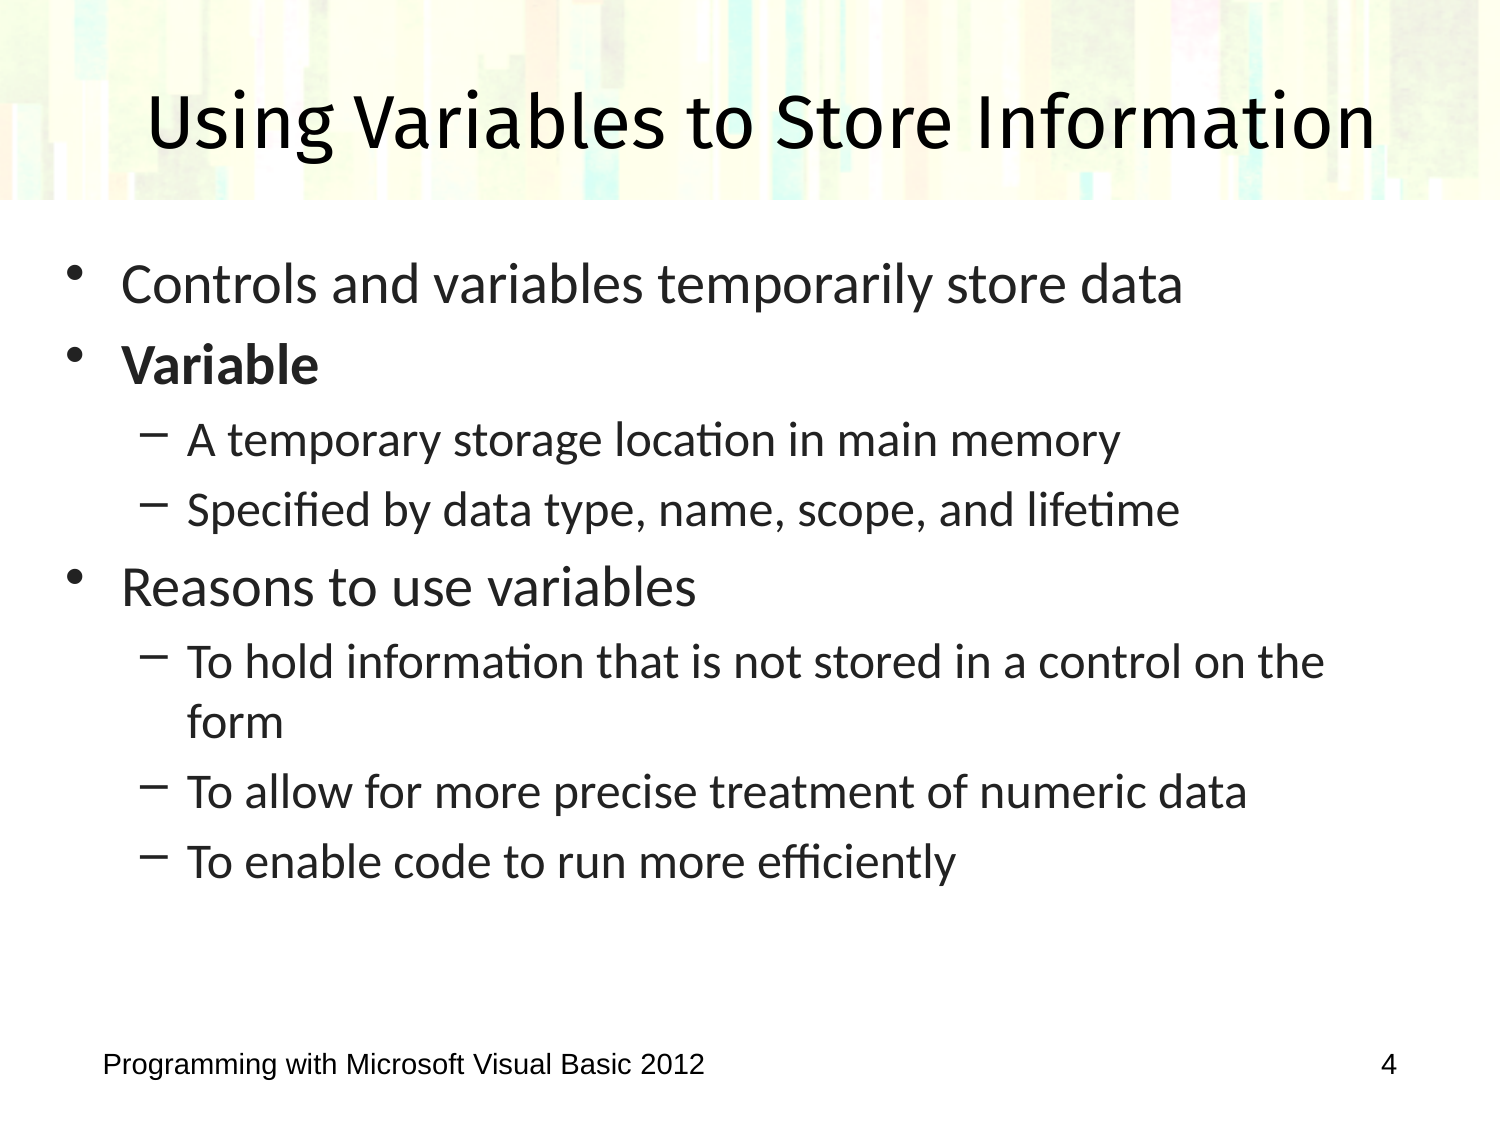

# Using Variables to Store Information
Controls and variables temporarily store data
Variable
A temporary storage location in main memory
Specified by data type, name, scope, and lifetime
Reasons to use variables
To hold information that is not stored in a control on the form
To allow for more precise treatment of numeric data
To enable code to run more efficiently

Programming with Microsoft Visual Basic 2012
4